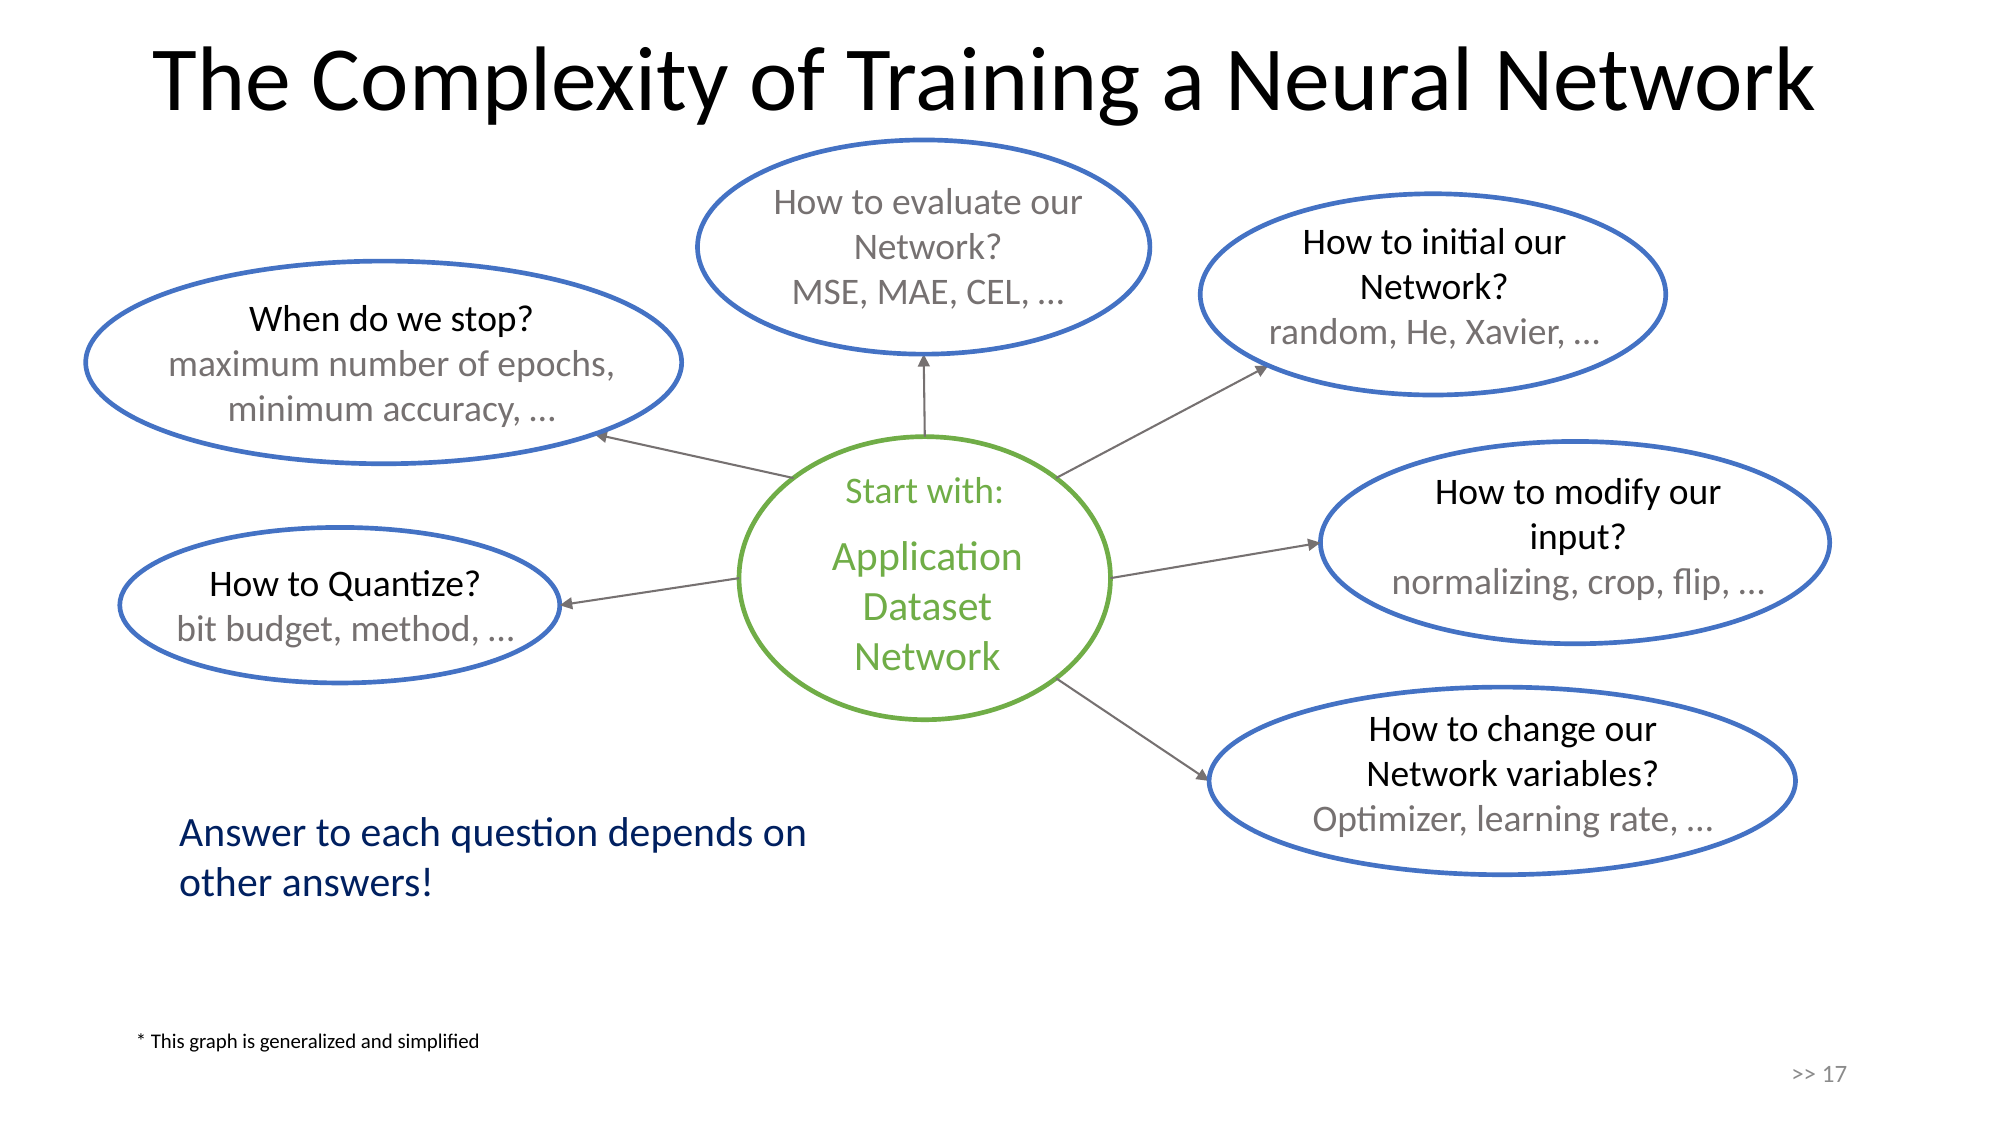

# The Complexity of Training a Neural Network

How to evaluate our
Network?
MSE, MAE, CEL, …

How to initial our
Network?
random, He, Xavier, …

When do we stop?
maximum number of epochs,
minimum accuracy, …
Start with:

How to modify our
input?
normalizing, crop, flip, …
Application
Dataset
Network

How to Quantize?
bit budget, method, …

How to change our
Network variables?
Optimizer, learning rate, …
Answer to each question depends on other answers!
* This graph is generalized and simplified
>> 17